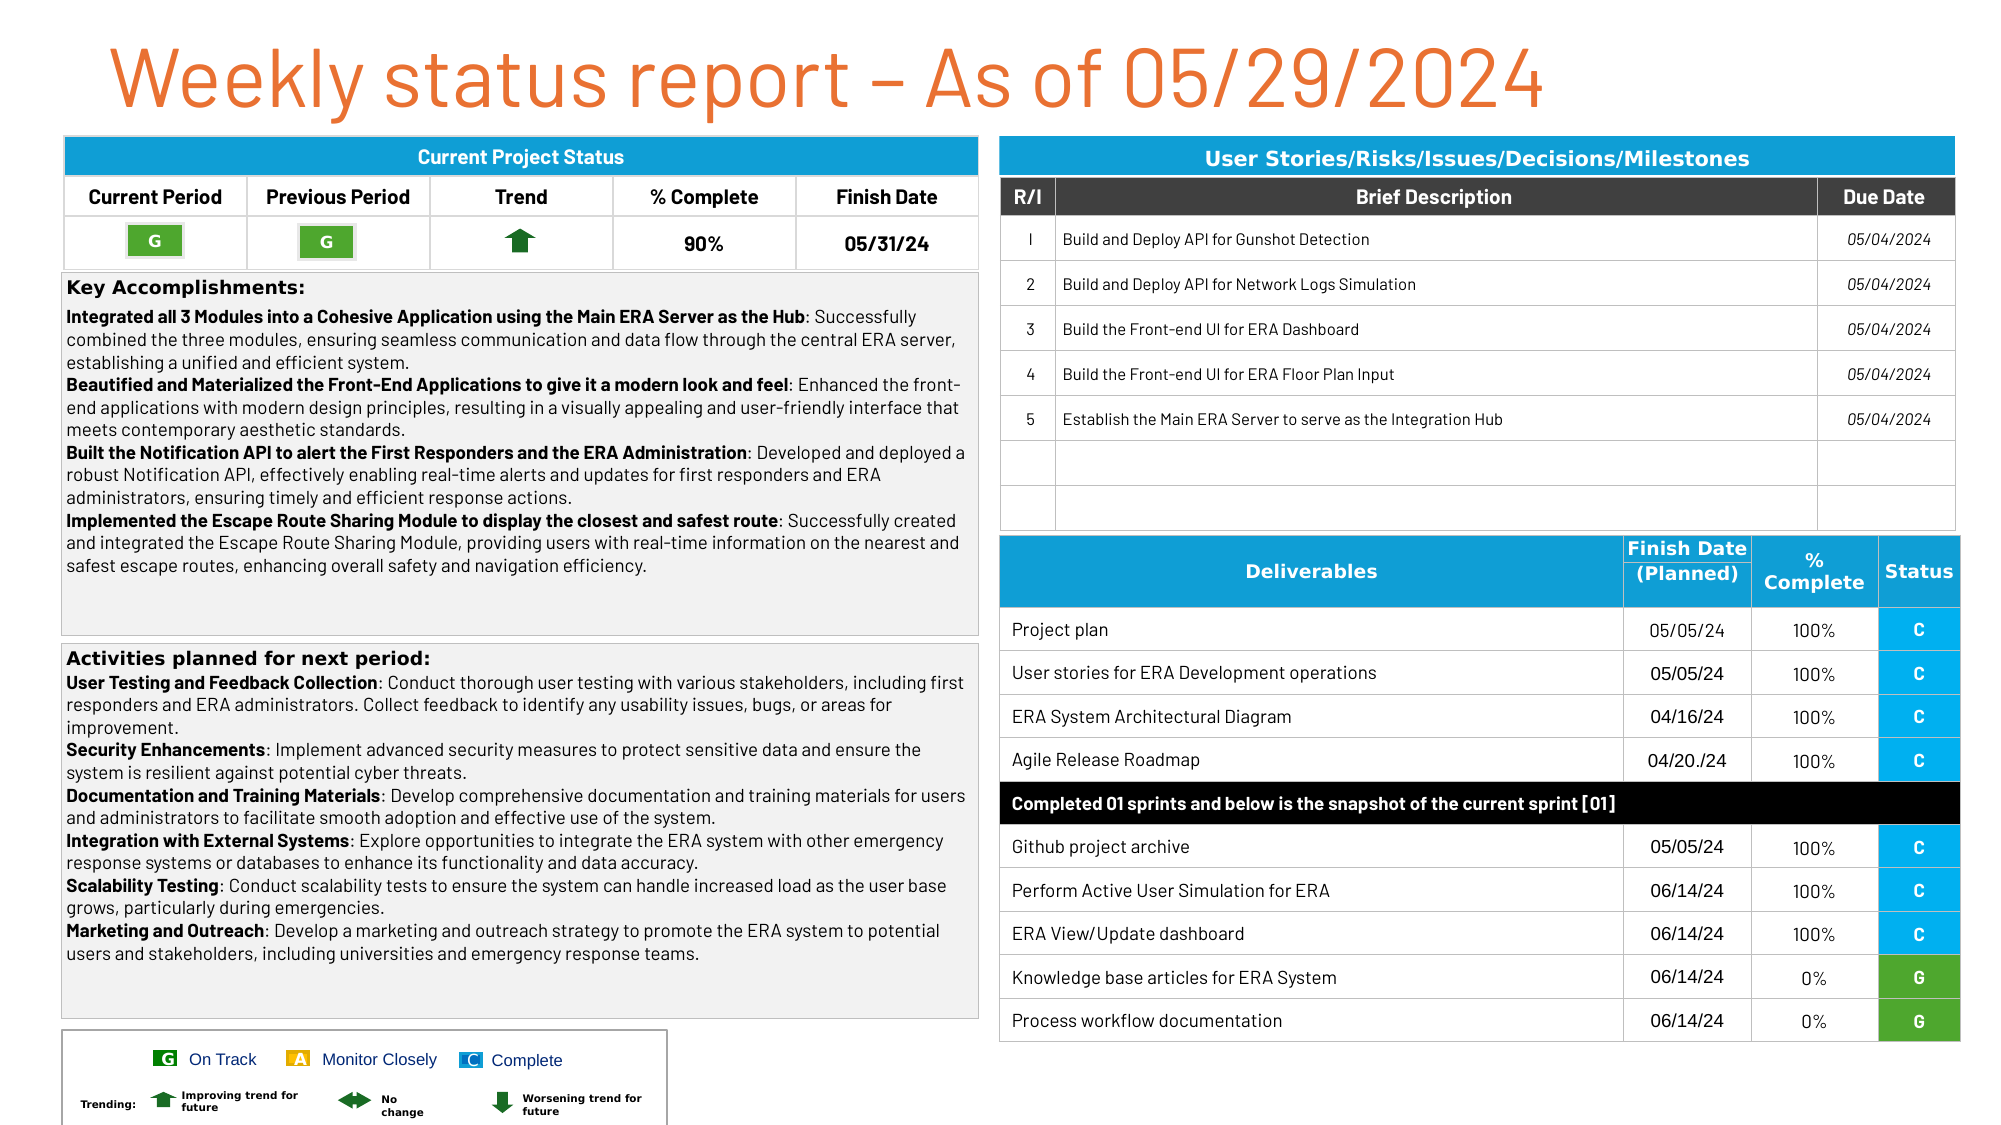

# Weekly status report – As of 05/29/2024
| Current Project Status |  |  |  |  |
| --- | --- | --- | --- | --- |
| Current Period | Previous Period | Trend | % Complete | Finish Date |
|  |  |  | 90% | 05/31/24 |
User Stories/Risks/Issues/Decisions/Milestones
| R/I | Brief Description | Due Date |
| --- | --- | --- |
| I | Build and Deploy API for Gunshot Detection | 05/04/2024 |
| 2 | Build and Deploy API for Network Logs Simulation | 05/04/2024 |
| 3 | Build the Front-end UI for ERA Dashboard | 05/04/2024 |
| 4 | Build the Front-end UI for ERA Floor Plan Input | 05/04/2024 |
| 5 | Establish the Main ERA Server to serve as the Integration Hub | 05/04/2024 |
|  |  |  |
|  |  |  |
G

G
| Key Accomplishments: Integrated all 3 Modules into a Cohesive Application using the Main ERA Server as the Hub: Successfully combined the three modules, ensuring seamless communication and data flow through the central ERA server, establishing a unified and efficient system. Beautified and Materialized the Front-End Applications to give it a modern look and feel: Enhanced the front-end applications with modern design principles, resulting in a visually appealing and user-friendly interface that meets contemporary aesthetic standards. Built the Notification API to alert the First Responders and the ERA Administration: Developed and deployed a robust Notification API, effectively enabling real-time alerts and updates for first responders and ERA administrators, ensuring timely and efficient response actions. Implemented the Escape Route Sharing Module to display the closest and safest route: Successfully created and integrated the Escape Route Sharing Module, providing users with real-time information on the nearest and safest escape routes, enhancing overall safety and navigation efficiency. |
| --- |
| Deliverables | Finish Date | % Complete | Status |
| --- | --- | --- | --- |
|  | (Planned) |  |  |
| Project plan | 05/05/24 | 100% | C |
| User stories for ERA Development operations | 05/05/24 | 100% | C |
| ERA System Architectural Diagram | 04/16/24 | 100% | C |
| Agile Release Roadmap | 04/20./24 | 100% | C |
| Completed 01 sprints and below is the snapshot of the current sprint [01] |  |  |  |
| Github project archive | 05/05/24 | 100% | C |
| Perform Active User Simulation for ERA | 06/14/24 | 100% | C |
| ERA View/Update dashboard | 06/14/24 | 100% | C |
| Knowledge base articles for ERA System | 06/14/24 | 0% | G |
| Process workflow documentation | 06/14/24 | 0% | G |
| Activities planned for next period: User Testing and Feedback Collection: Conduct thorough user testing with various stakeholders, including first responders and ERA administrators. Collect feedback to identify any usability issues, bugs, or areas for improvement. Security Enhancements: Implement advanced security measures to protect sensitive data and ensure the system is resilient against potential cyber threats. Documentation and Training Materials: Develop comprehensive documentation and training materials for users and administrators to facilitate smooth adoption and effective use of the system. Integration with External Systems: Explore opportunities to integrate the ERA system with other emergency response systems or databases to enhance its functionality and data accuracy. Scalability Testing: Conduct scalability tests to ensure the system can handle increased load as the user base grows, particularly during emergencies. Marketing and Outreach: Develop a marketing and outreach strategy to promote the ERA system to potential users and stakeholders, including universities and emergency response teams. |
| --- |

Monitor Closely
A
On Track
G
Complete
C
Trending:
Improving trend for future
Worsening trend for future
No change